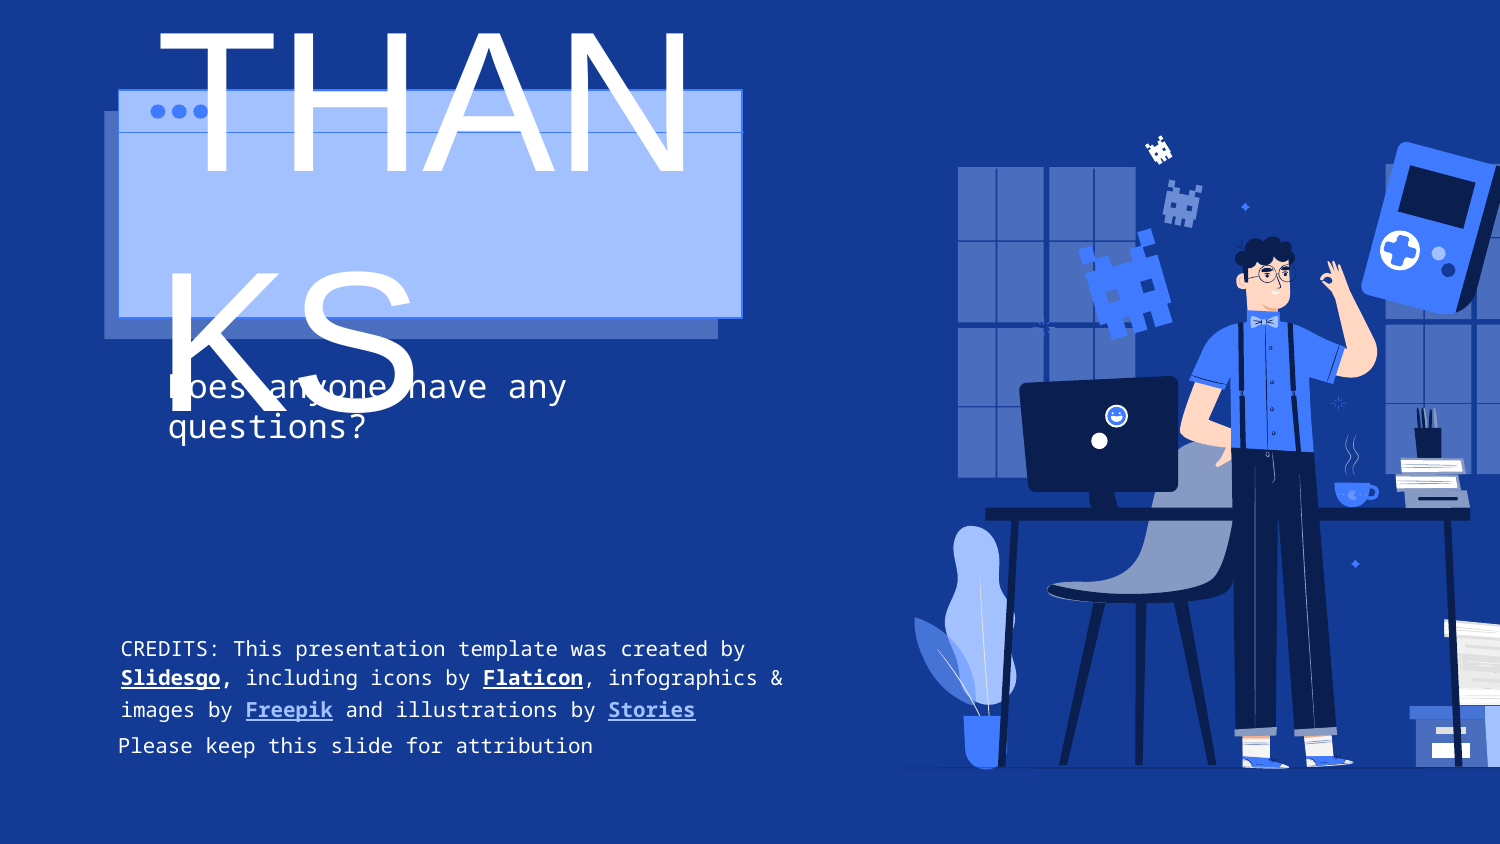

# THANKS

Does anyone have any questions?

Please keep this slide for attribution